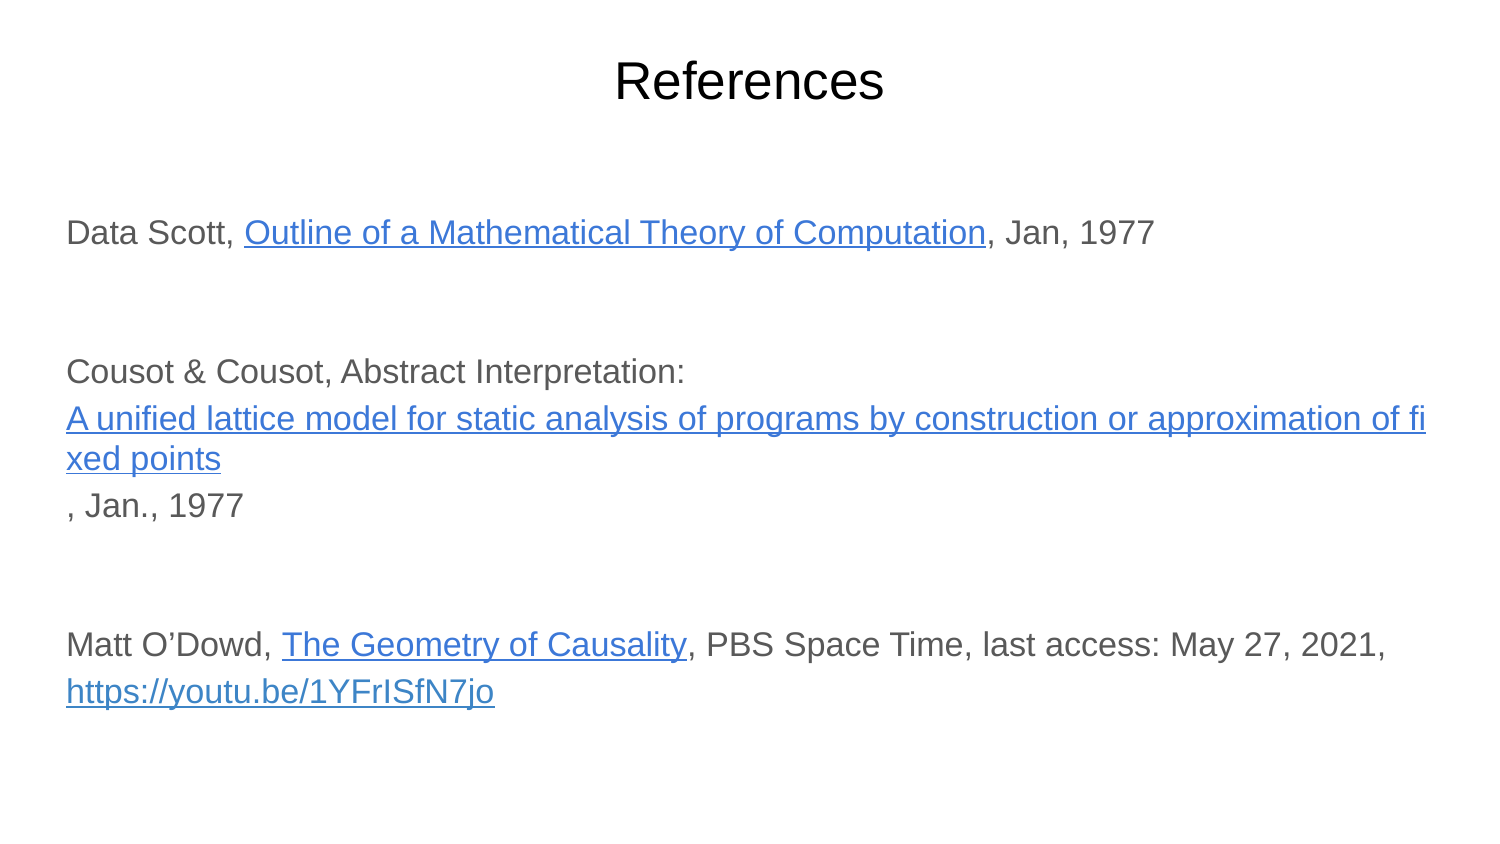

# References
Data Scott, Outline of a Mathematical Theory of Computation, Jan, 1977

Cousot & Cousot, Abstract Interpretation: A unified lattice model for static analysis of programs by construction or approximation of fixed points, Jan., 1977

Matt O’Dowd, The Geometry of Causality, PBS Space Time, last access: May 27, 2021, https://youtu.be/1YFrISfN7jo